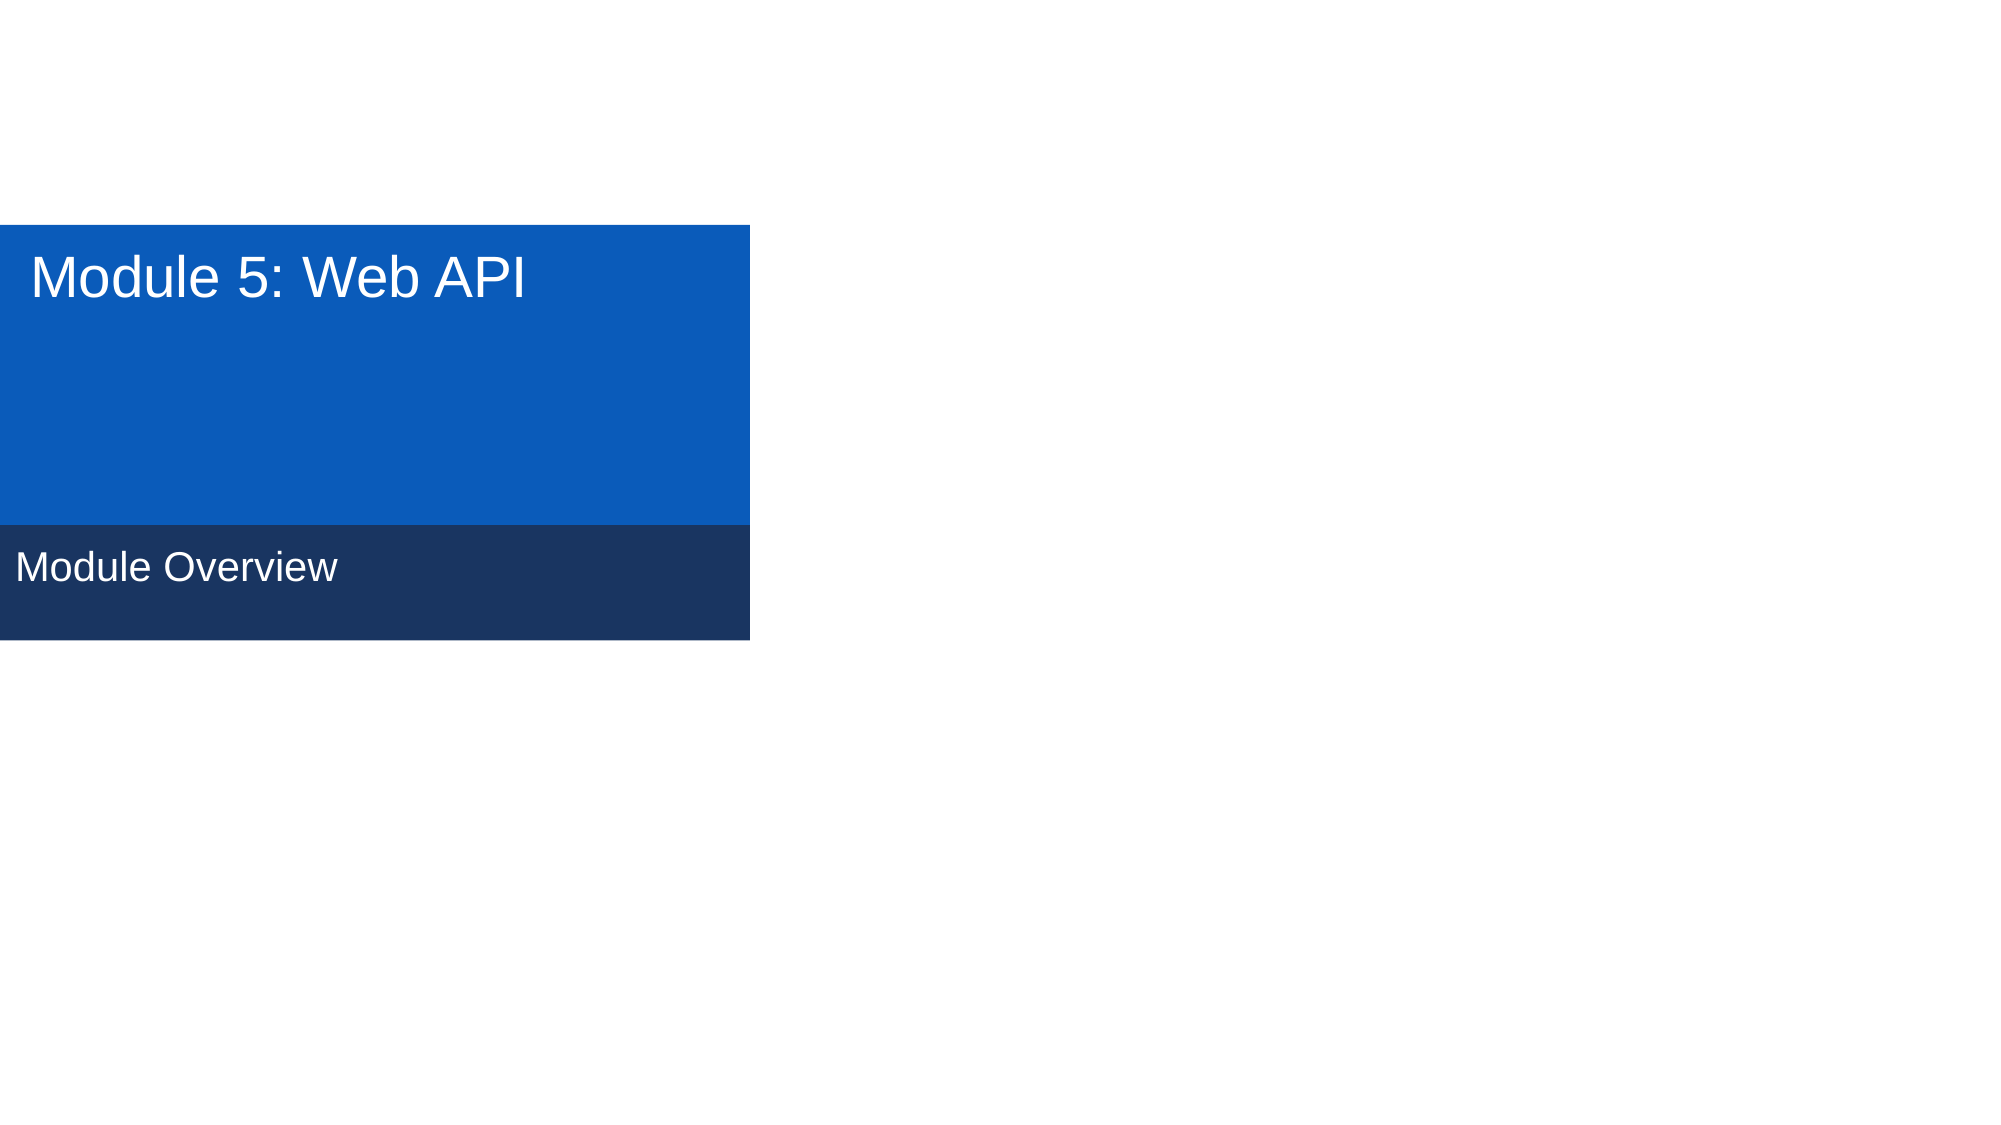

# Module 5: Web API
Module Overview